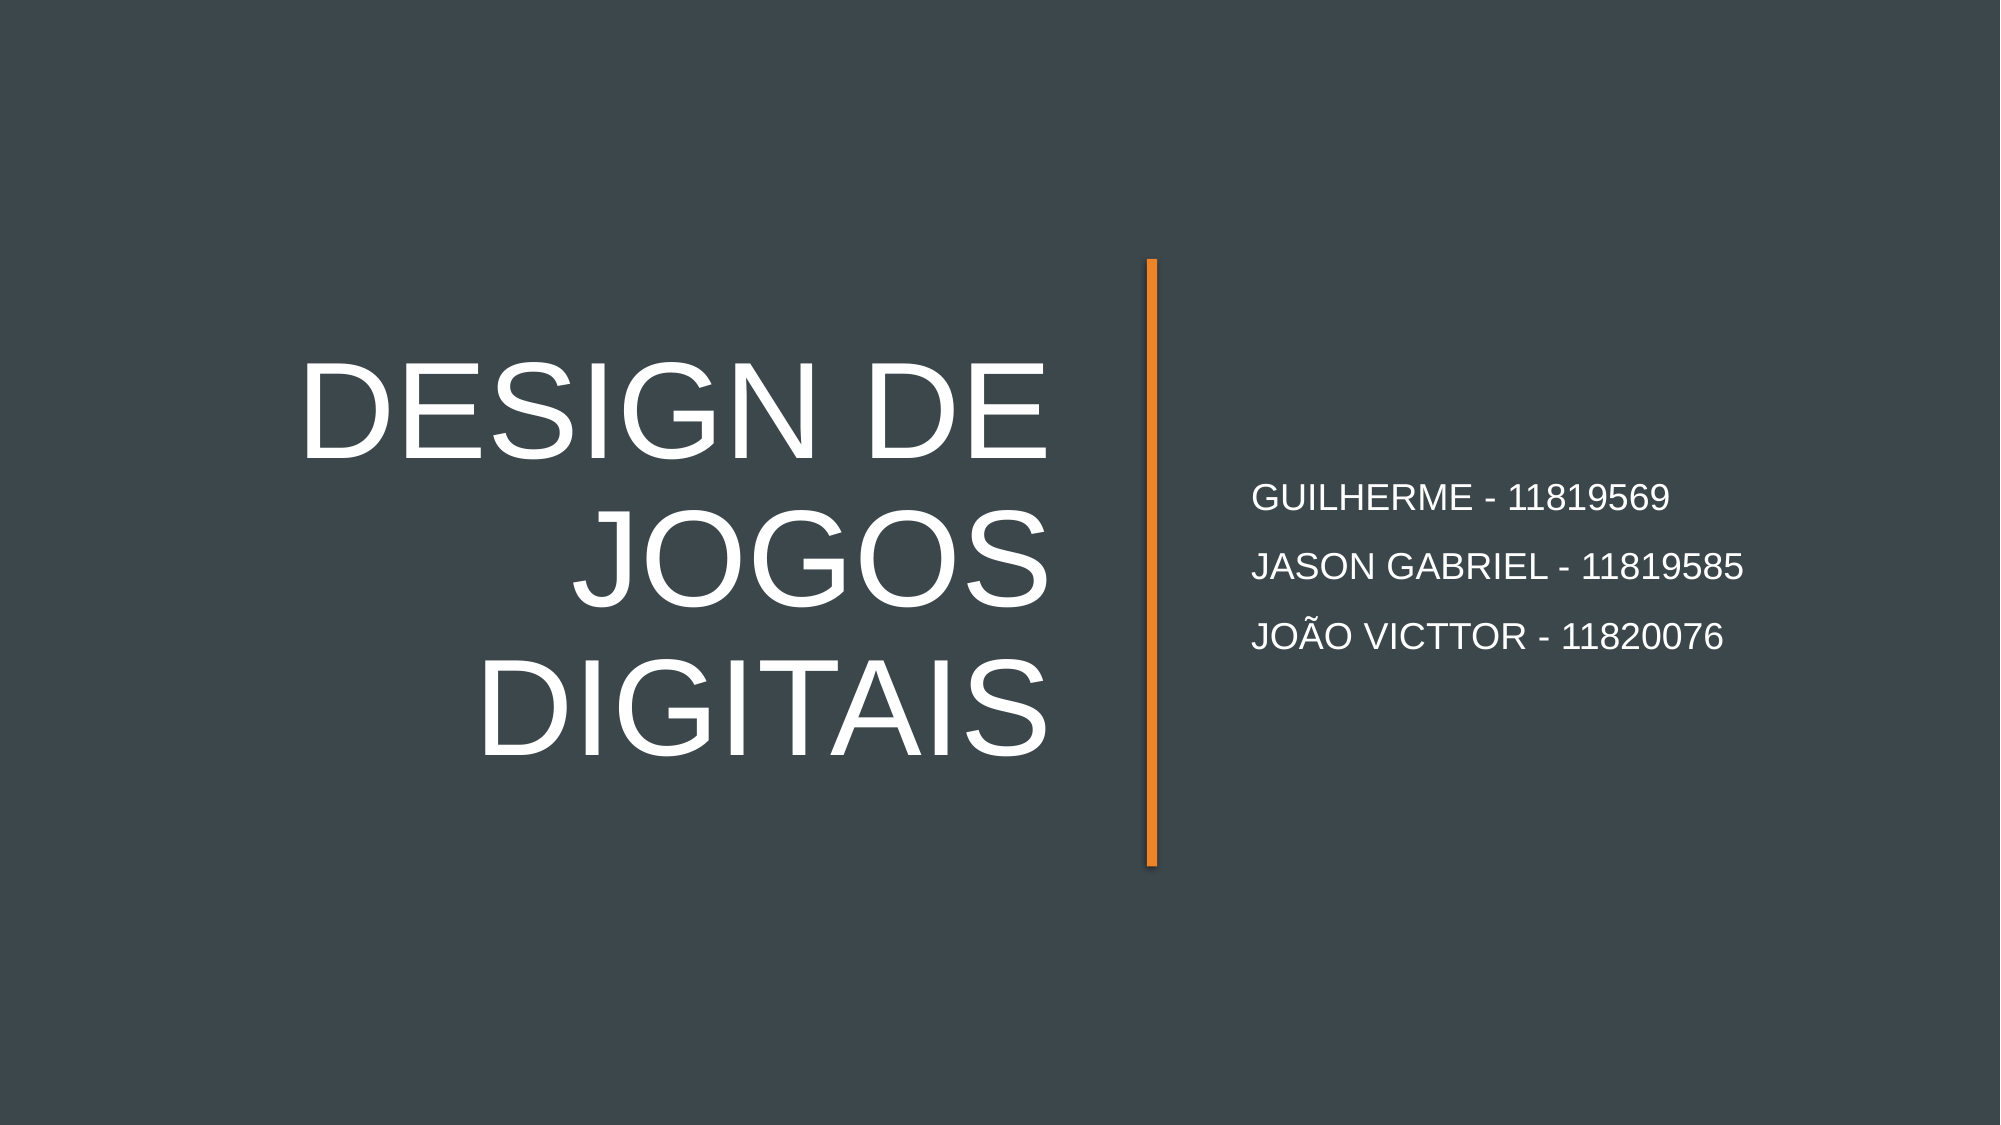

# Design de Jogos Digitais
Guilherme - 11819569
Jason Gabriel - 11819585
João Victtor - 11820076